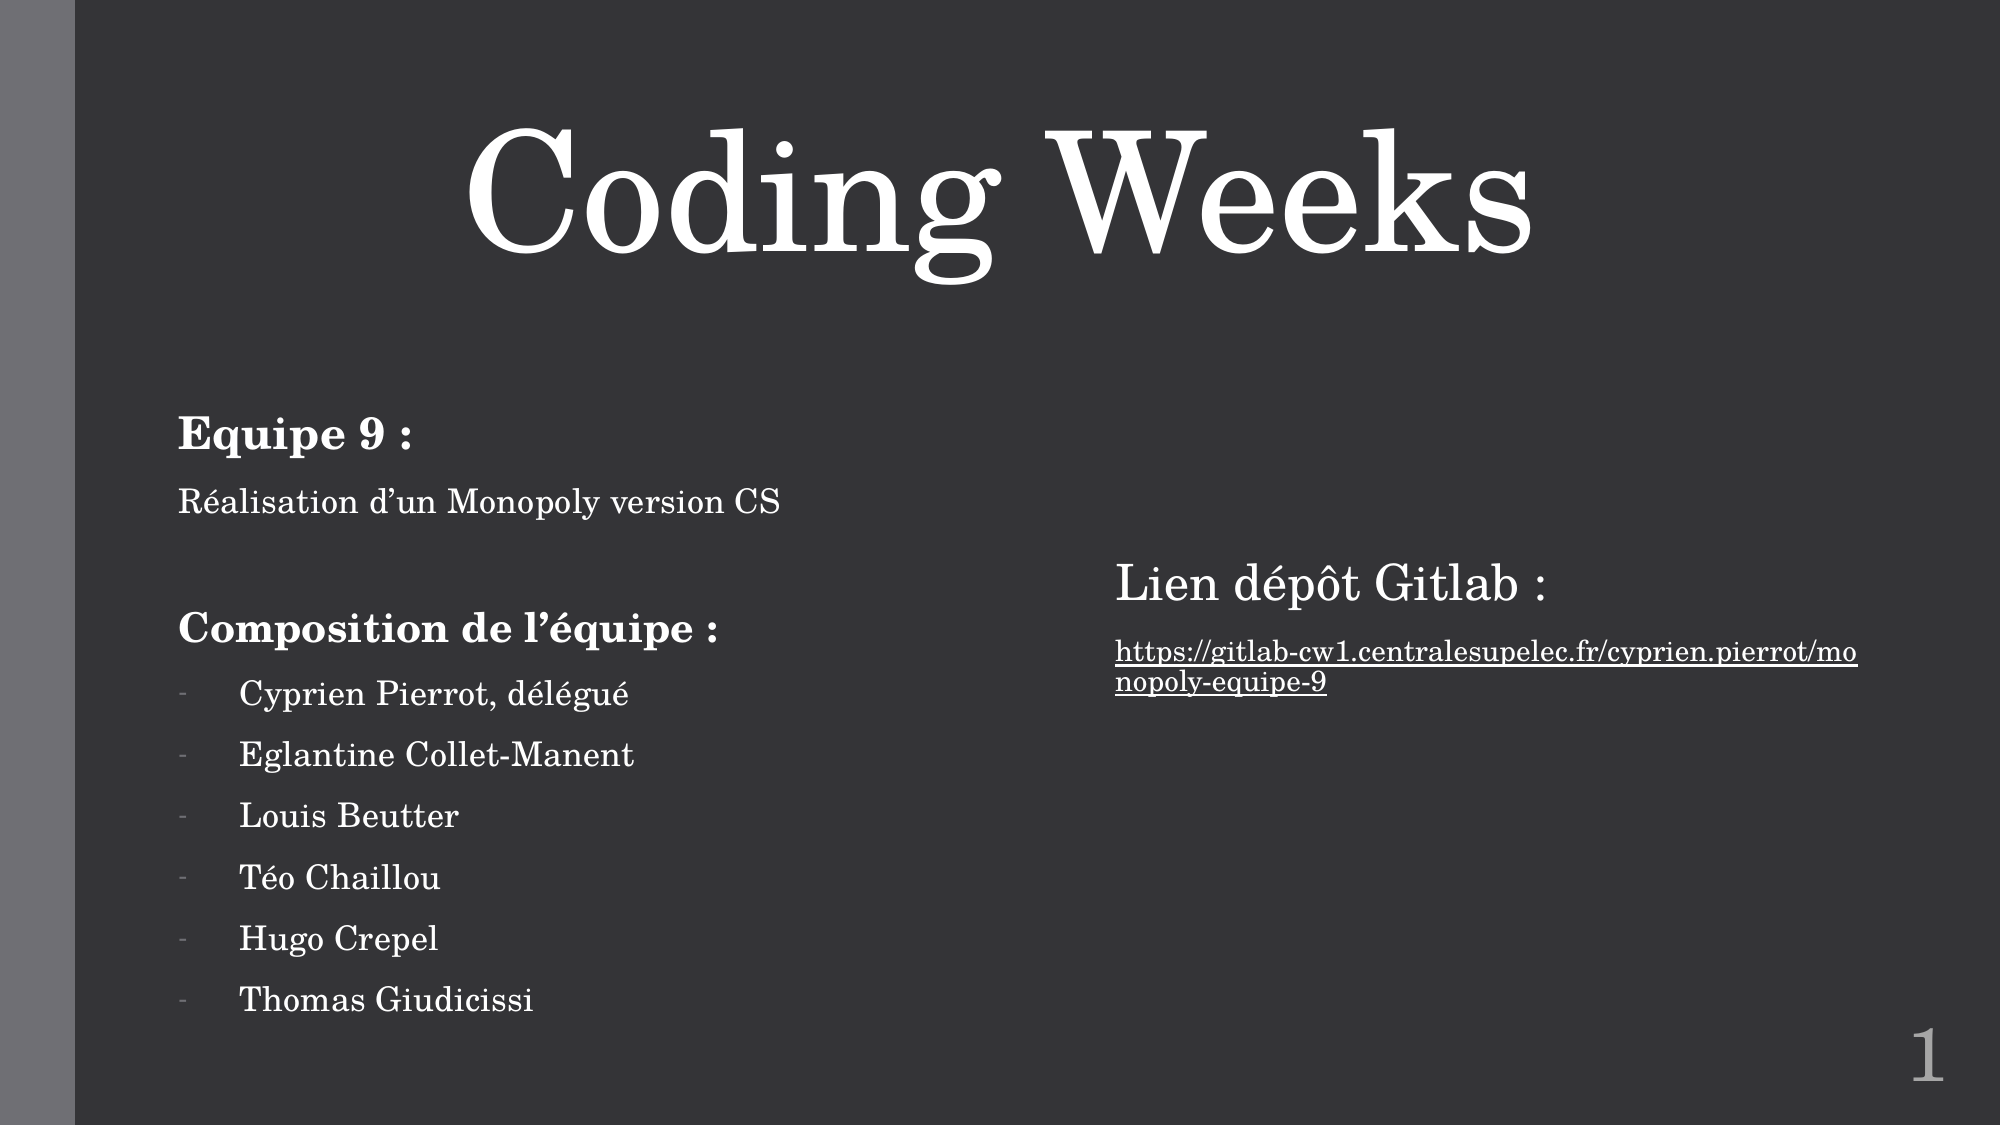

# Coding Weeks
Equipe 9 :
Réalisation d’un Monopoly version CS

Composition de l’équipe :
Cyprien Pierrot, délégué
Eglantine Collet-Manent
Louis Beutter
Téo Chaillou
Hugo Crepel
Thomas Giudicissi
Lien dépôt Gitlab :

https://gitlab-cw1.centralesupelec.fr/cyprien.pierrot/monopoly-equipe-9
1